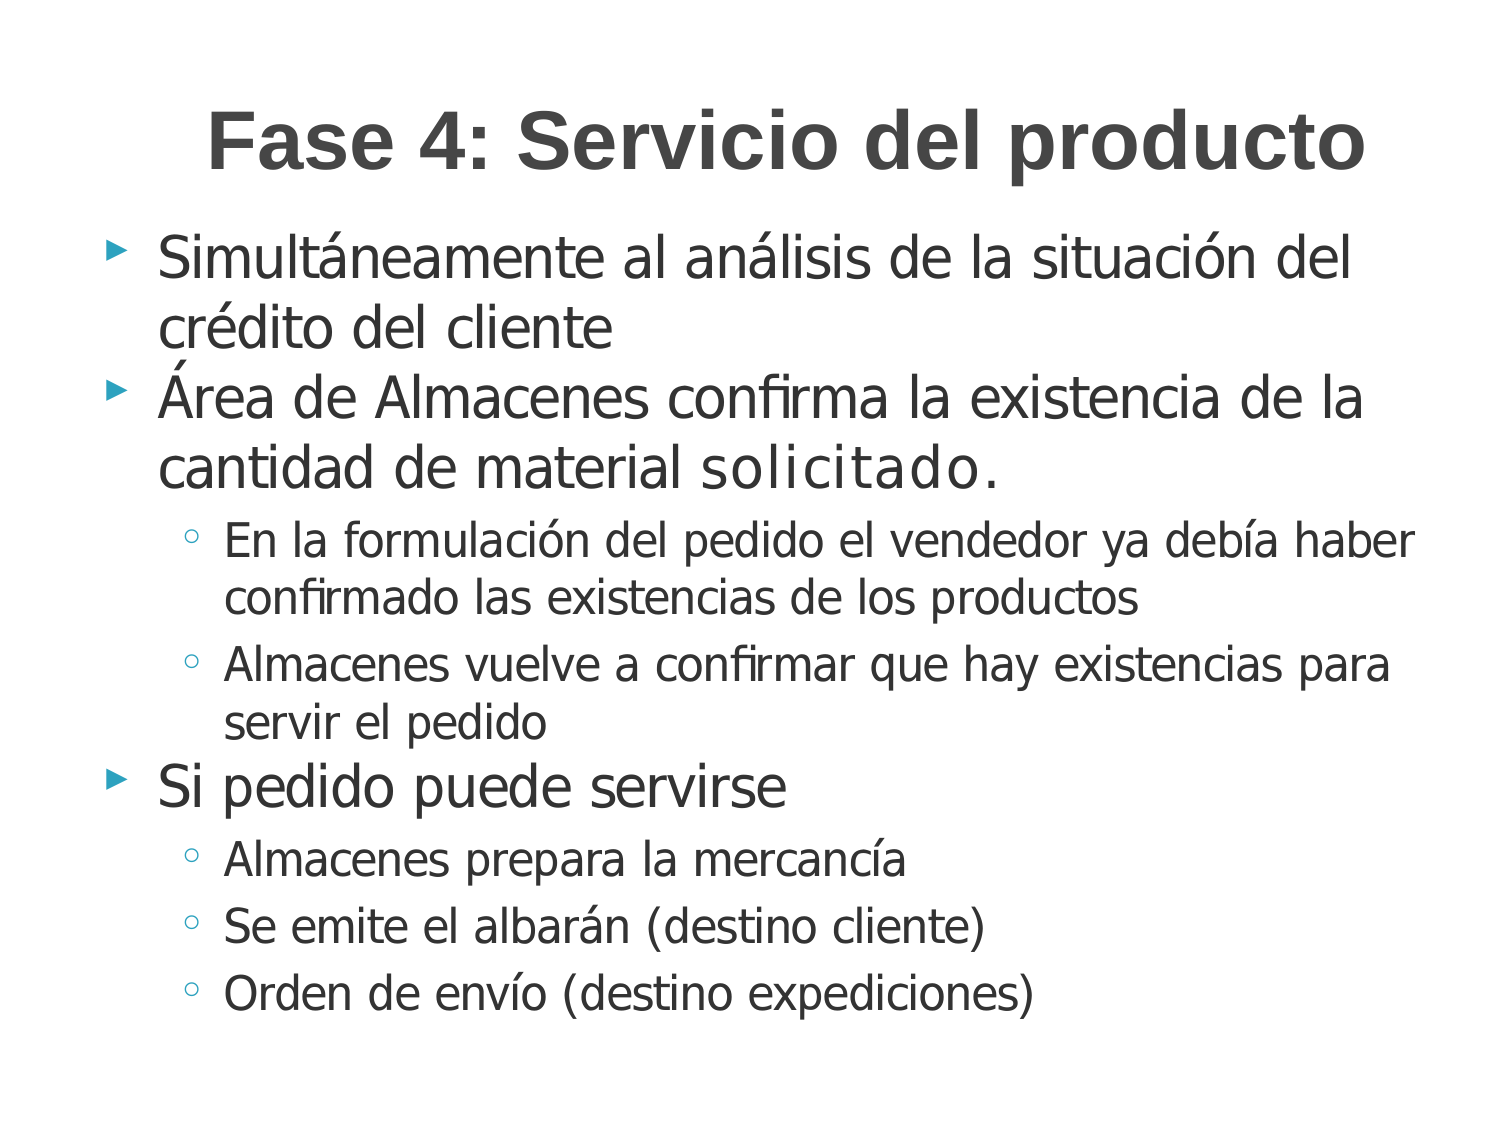

# Fase 4: Servicio del producto
Simultáneamente al análisis de la situación del crédito del cliente
Área de Almacenes confirma la existencia de la cantidad de material solicitado.
En la formulación del pedido el vendedor ya debía haber confirmado las existencias de los productos
Almacenes vuelve a confirmar que hay existencias para servir el pedido
Si pedido puede servirse
Almacenes prepara la mercancía
Se emite el albarán (destino cliente)
Orden de envío (destino expediciones)